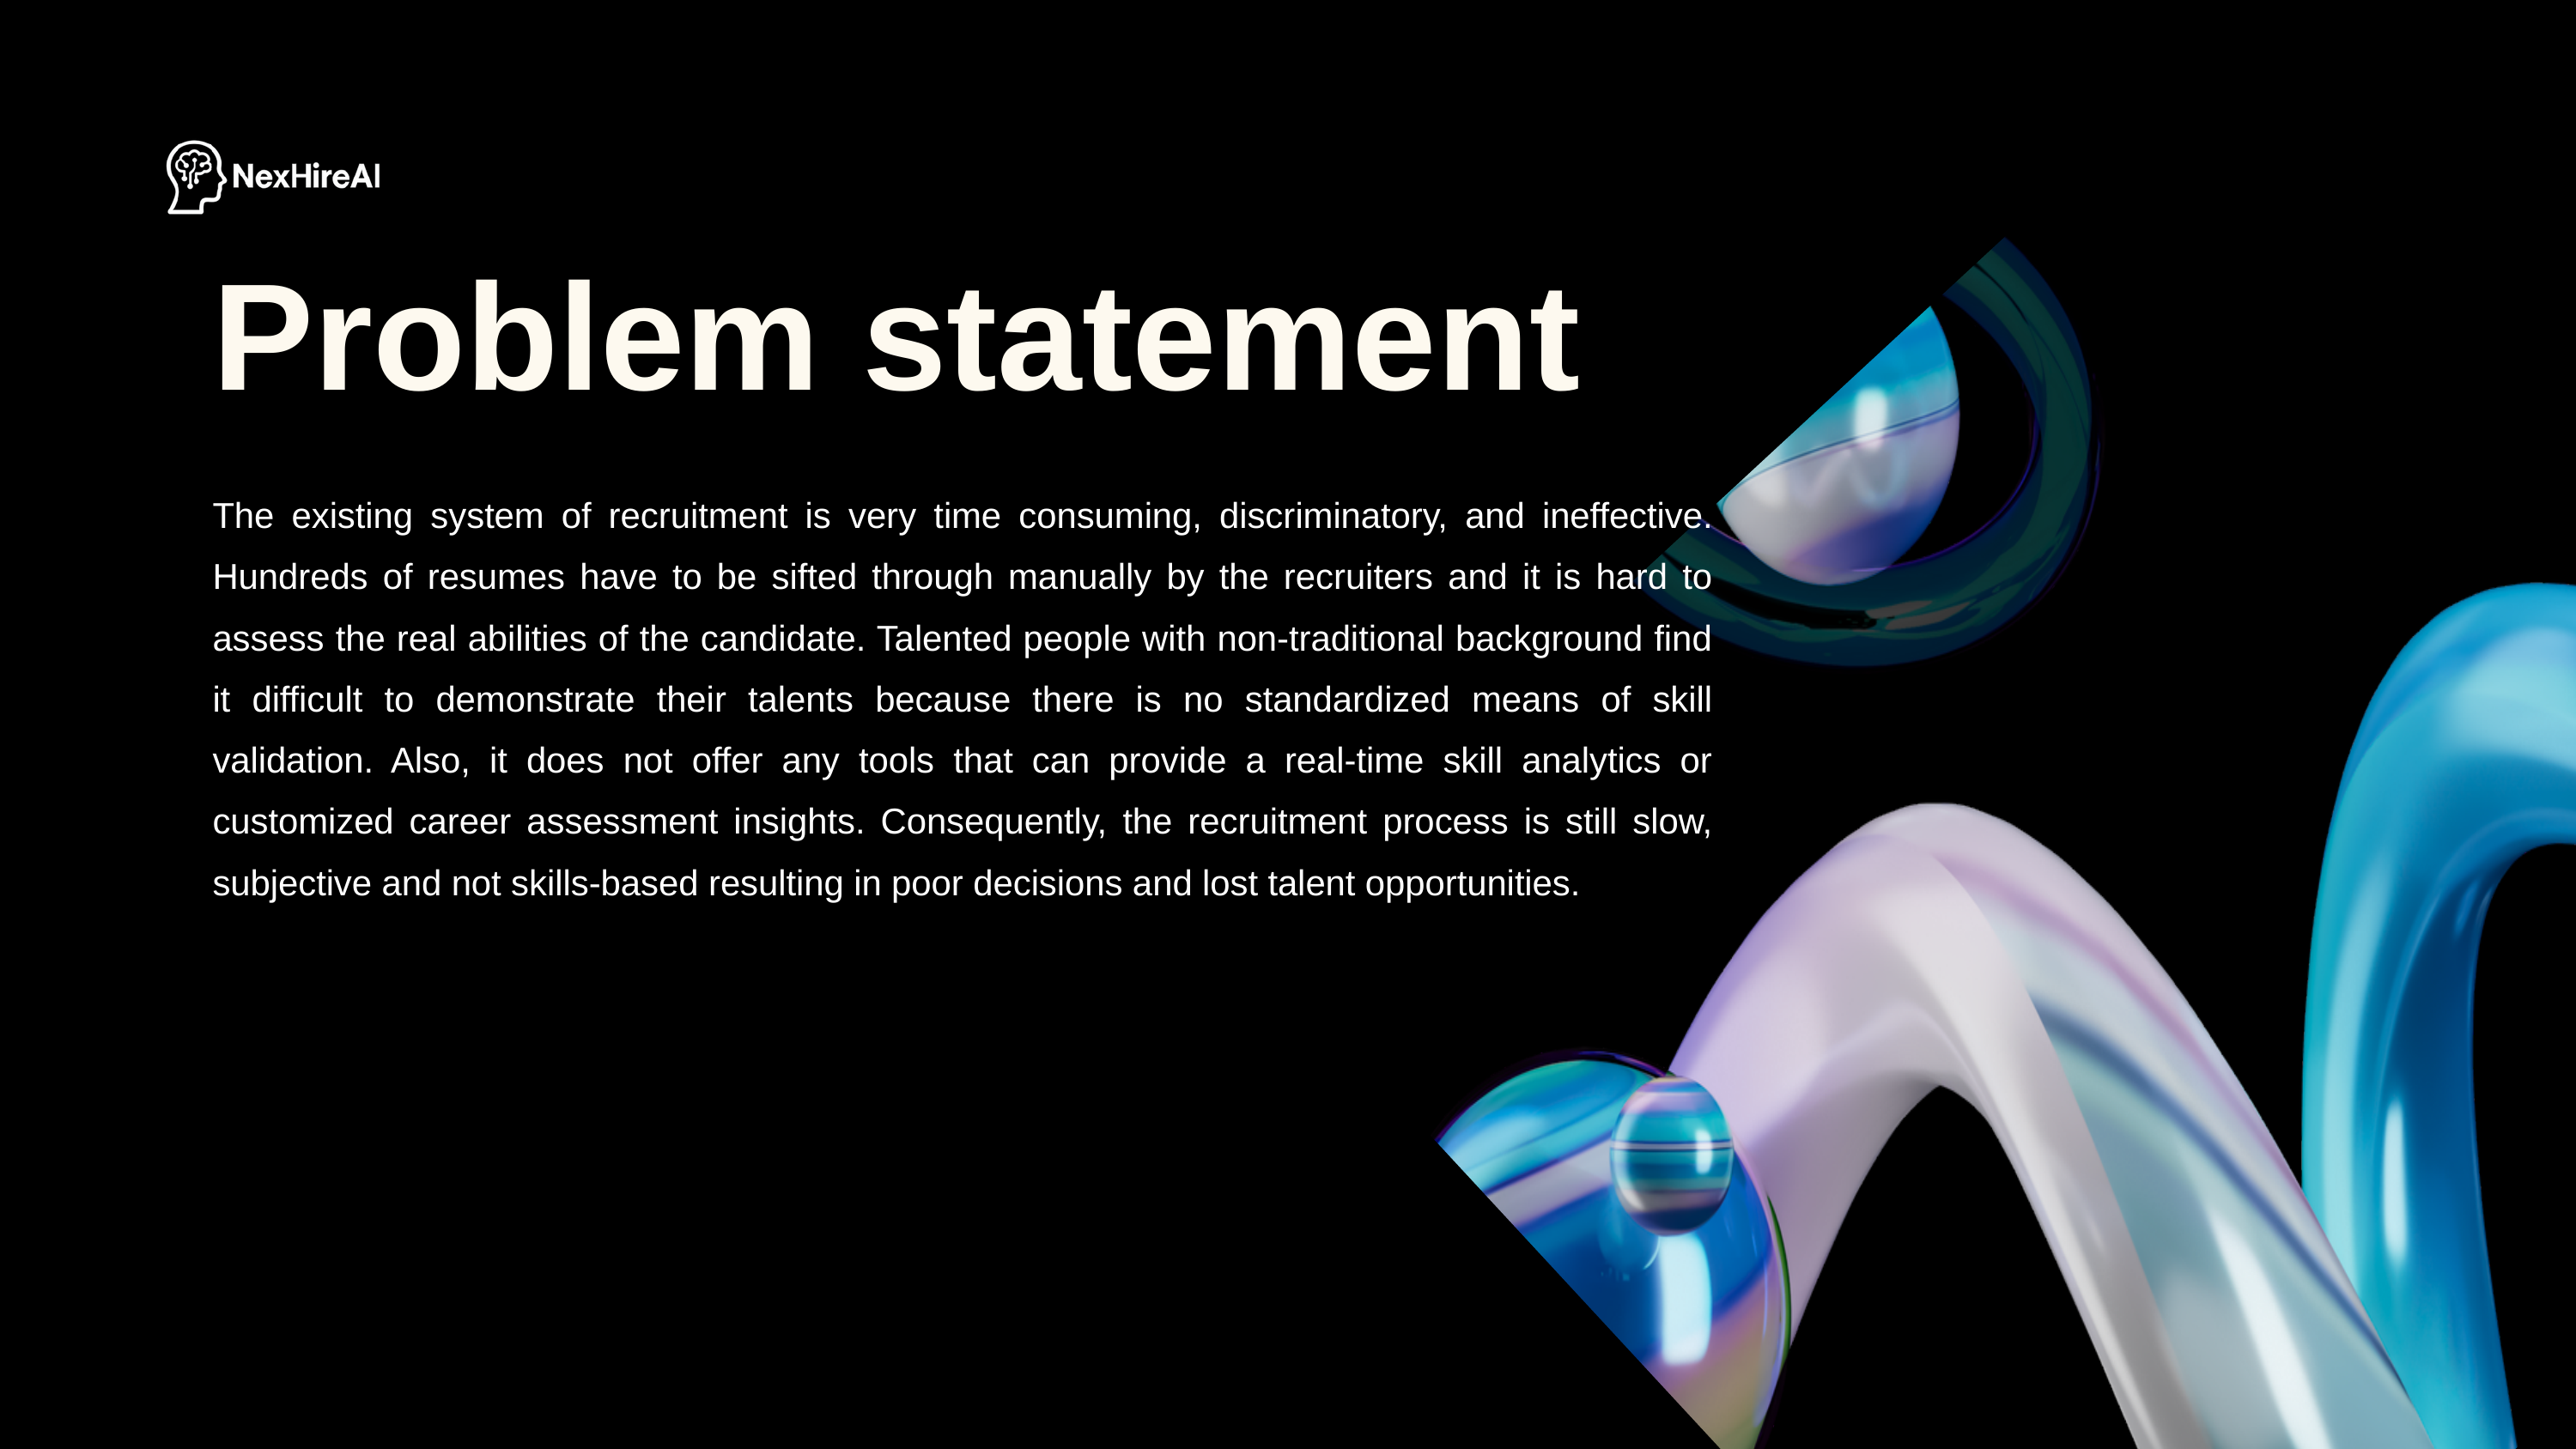

Problem statement

The existing system of recruitment is very time consuming, discriminatory, and ineffective. Hundreds of resumes have to be sifted through manually by the recruiters and it is hard to assess the real abilities of the candidate. Talented people with non-traditional background find it difficult to demonstrate their talents because there is no standardized means of skill validation. Also, it does not offer any tools that can provide a real-time skill analytics or customized career assessment insights. Consequently, the recruitment process is still slow, subjective and not skills-based resulting in poor decisions and lost talent opportunities.